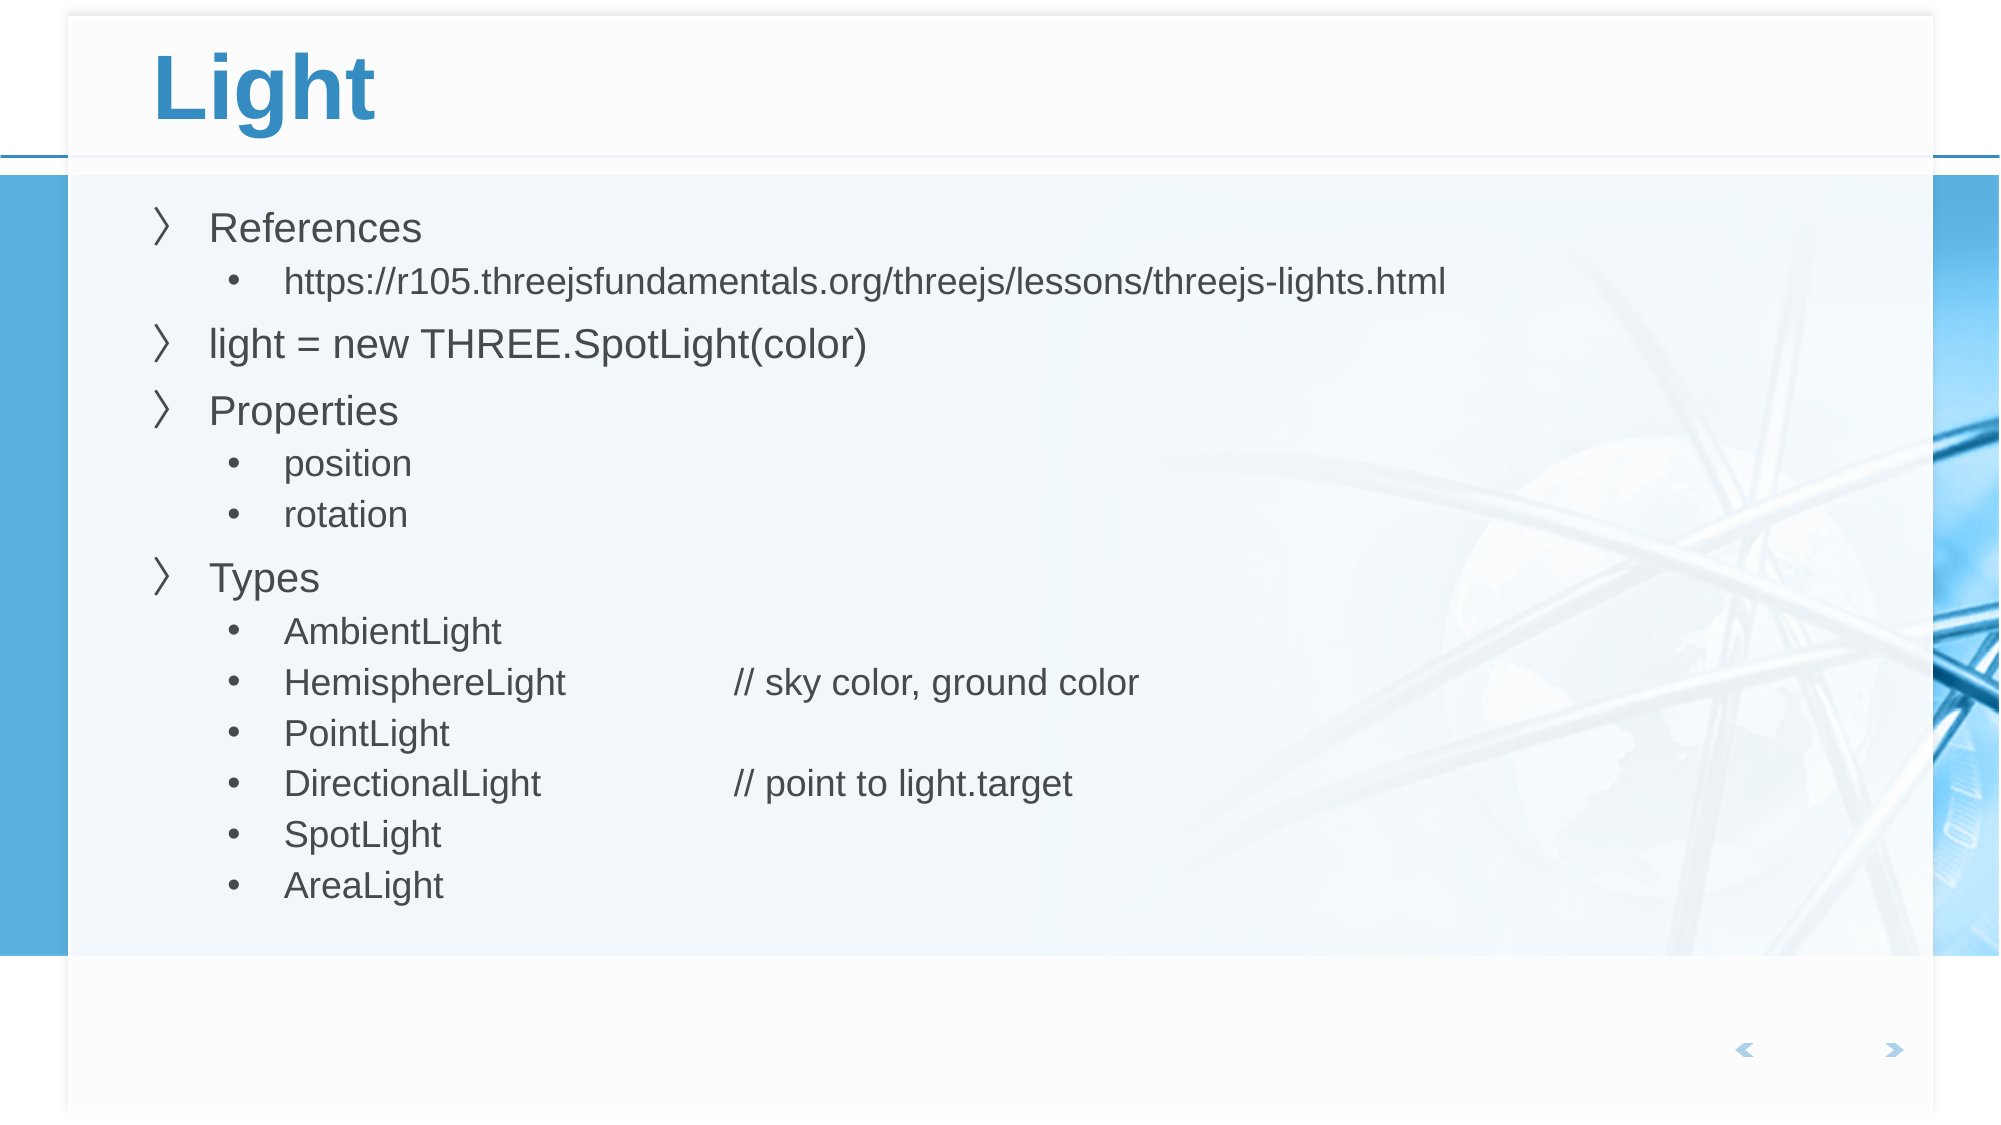

# Light
References
https://r105.threejsfundamentals.org/threejs/lessons/threejs-lights.html
light = new THREE.SpotLight(color)
Properties
position
rotation
Types
AmbientLight
HemisphereLight		// sky color, ground color
PointLight
DirectionalLight		// point to light.target
SpotLight
AreaLight